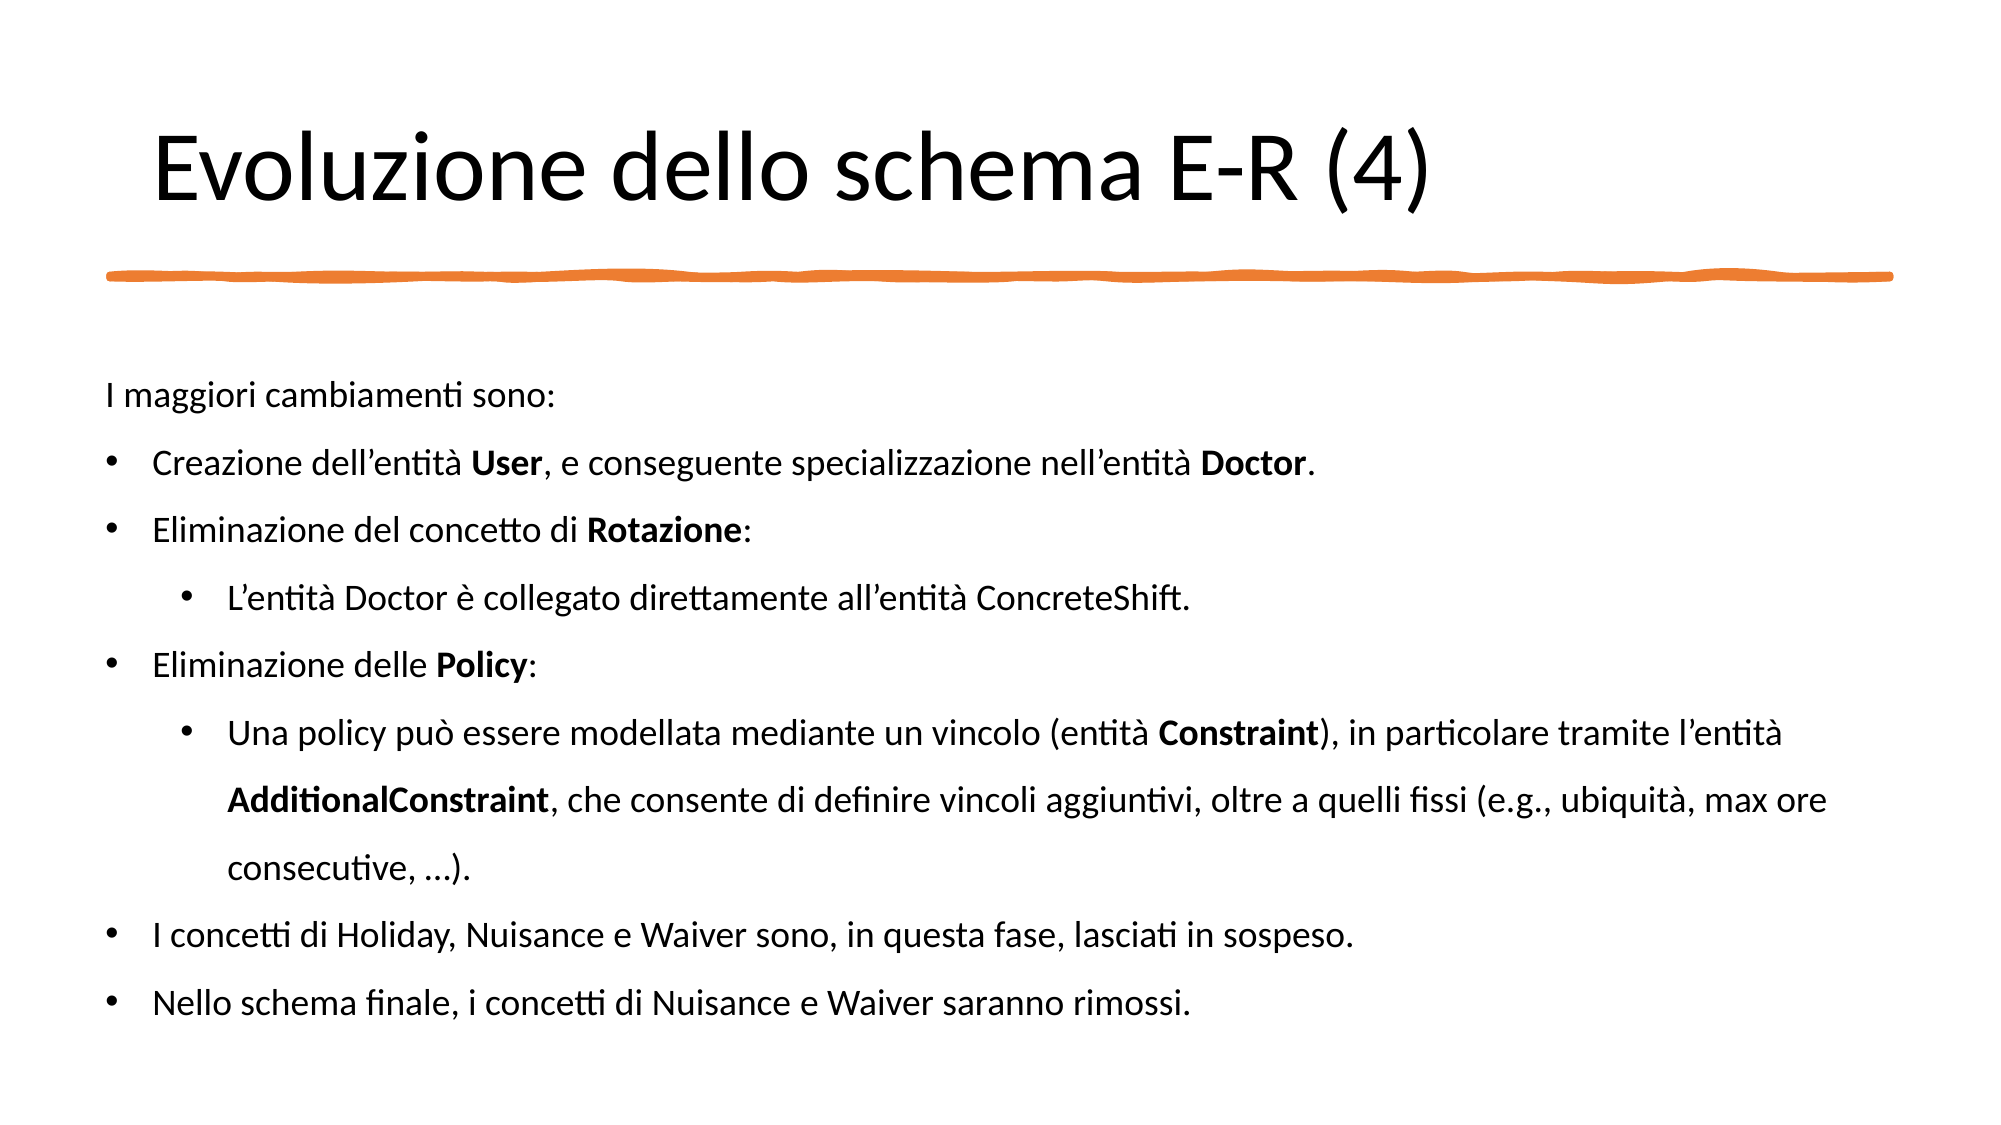

Evoluzione dello schema E-R (4)

I maggiori cambiamenti sono:
Creazione dell’entità User, e conseguente specializzazione nell’entità Doctor.
Eliminazione del concetto di Rotazione:
L’entità Doctor è collegato direttamente all’entità ConcreteShift.
Eliminazione delle Policy:
Una policy può essere modellata mediante un vincolo (entità Constraint), in particolare tramite l’entità AdditionalConstraint, che consente di definire vincoli aggiuntivi, oltre a quelli fissi (e.g., ubiquità, max ore consecutive, …).
I concetti di Holiday, Nuisance e Waiver sono, in questa fase, lasciati in sospeso.
Nello schema finale, i concetti di Nuisance e Waiver saranno rimossi.